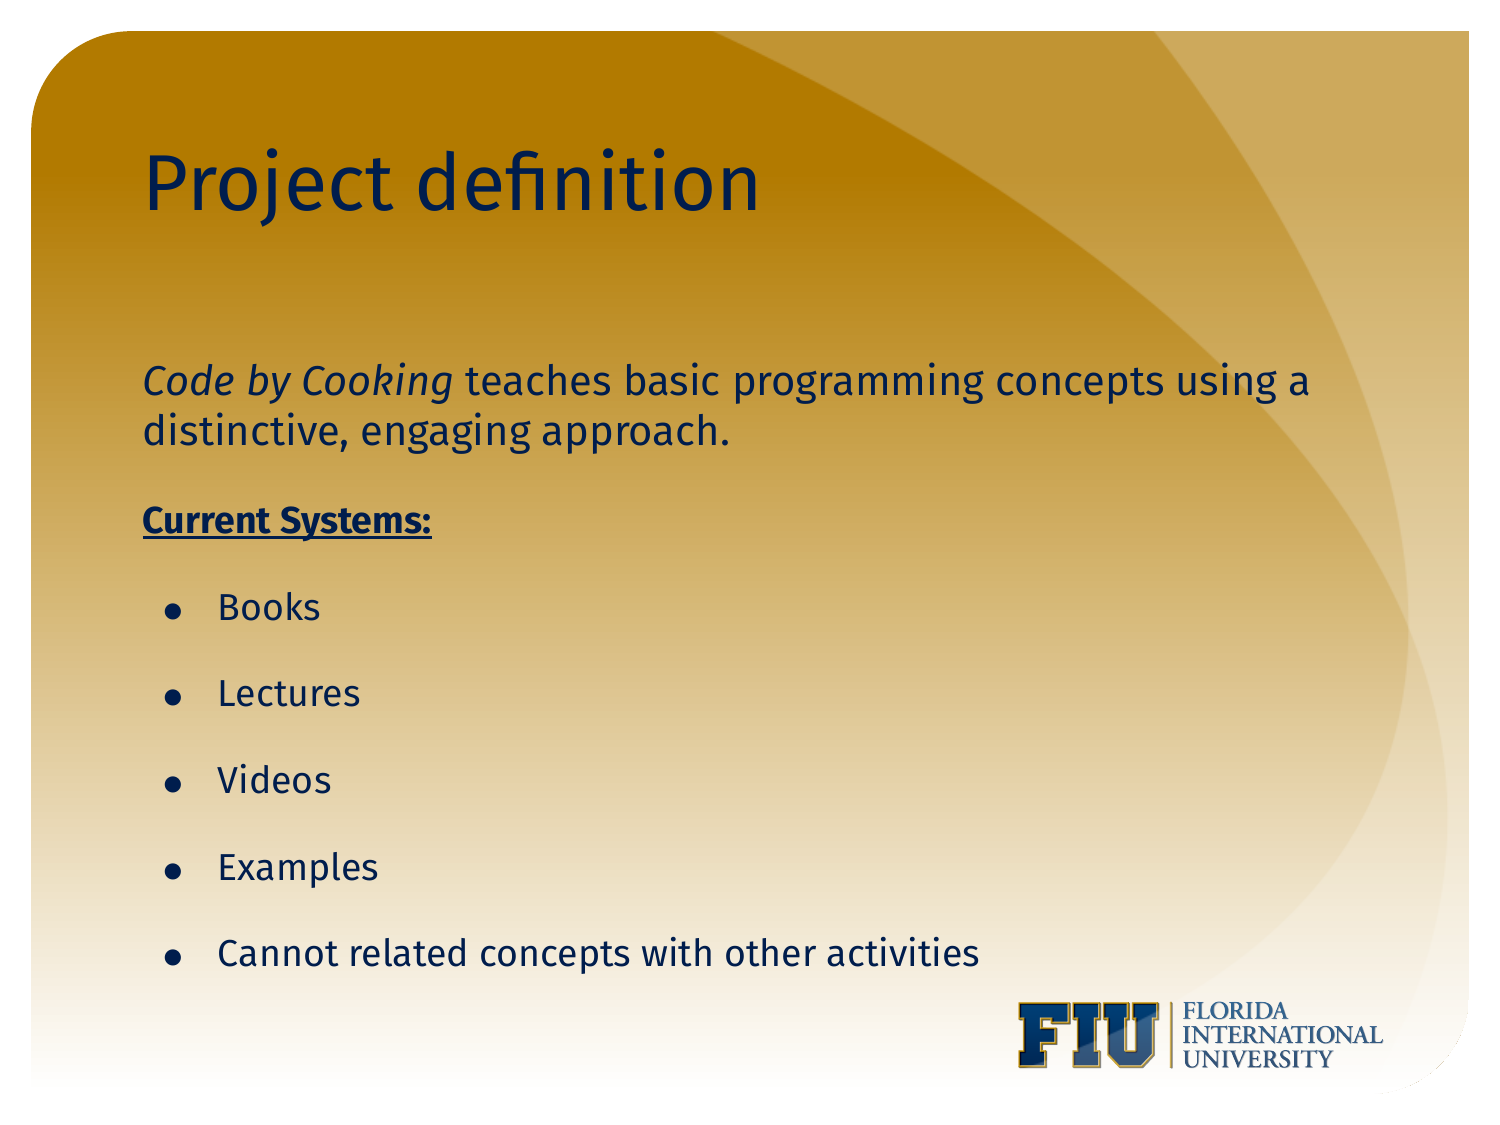

# Project definition

Code by Cooking teaches basic programming concepts using a distinctive, engaging approach.
Current Systems:
Books
Lectures
Videos
Examples
Cannot related concepts with other activities